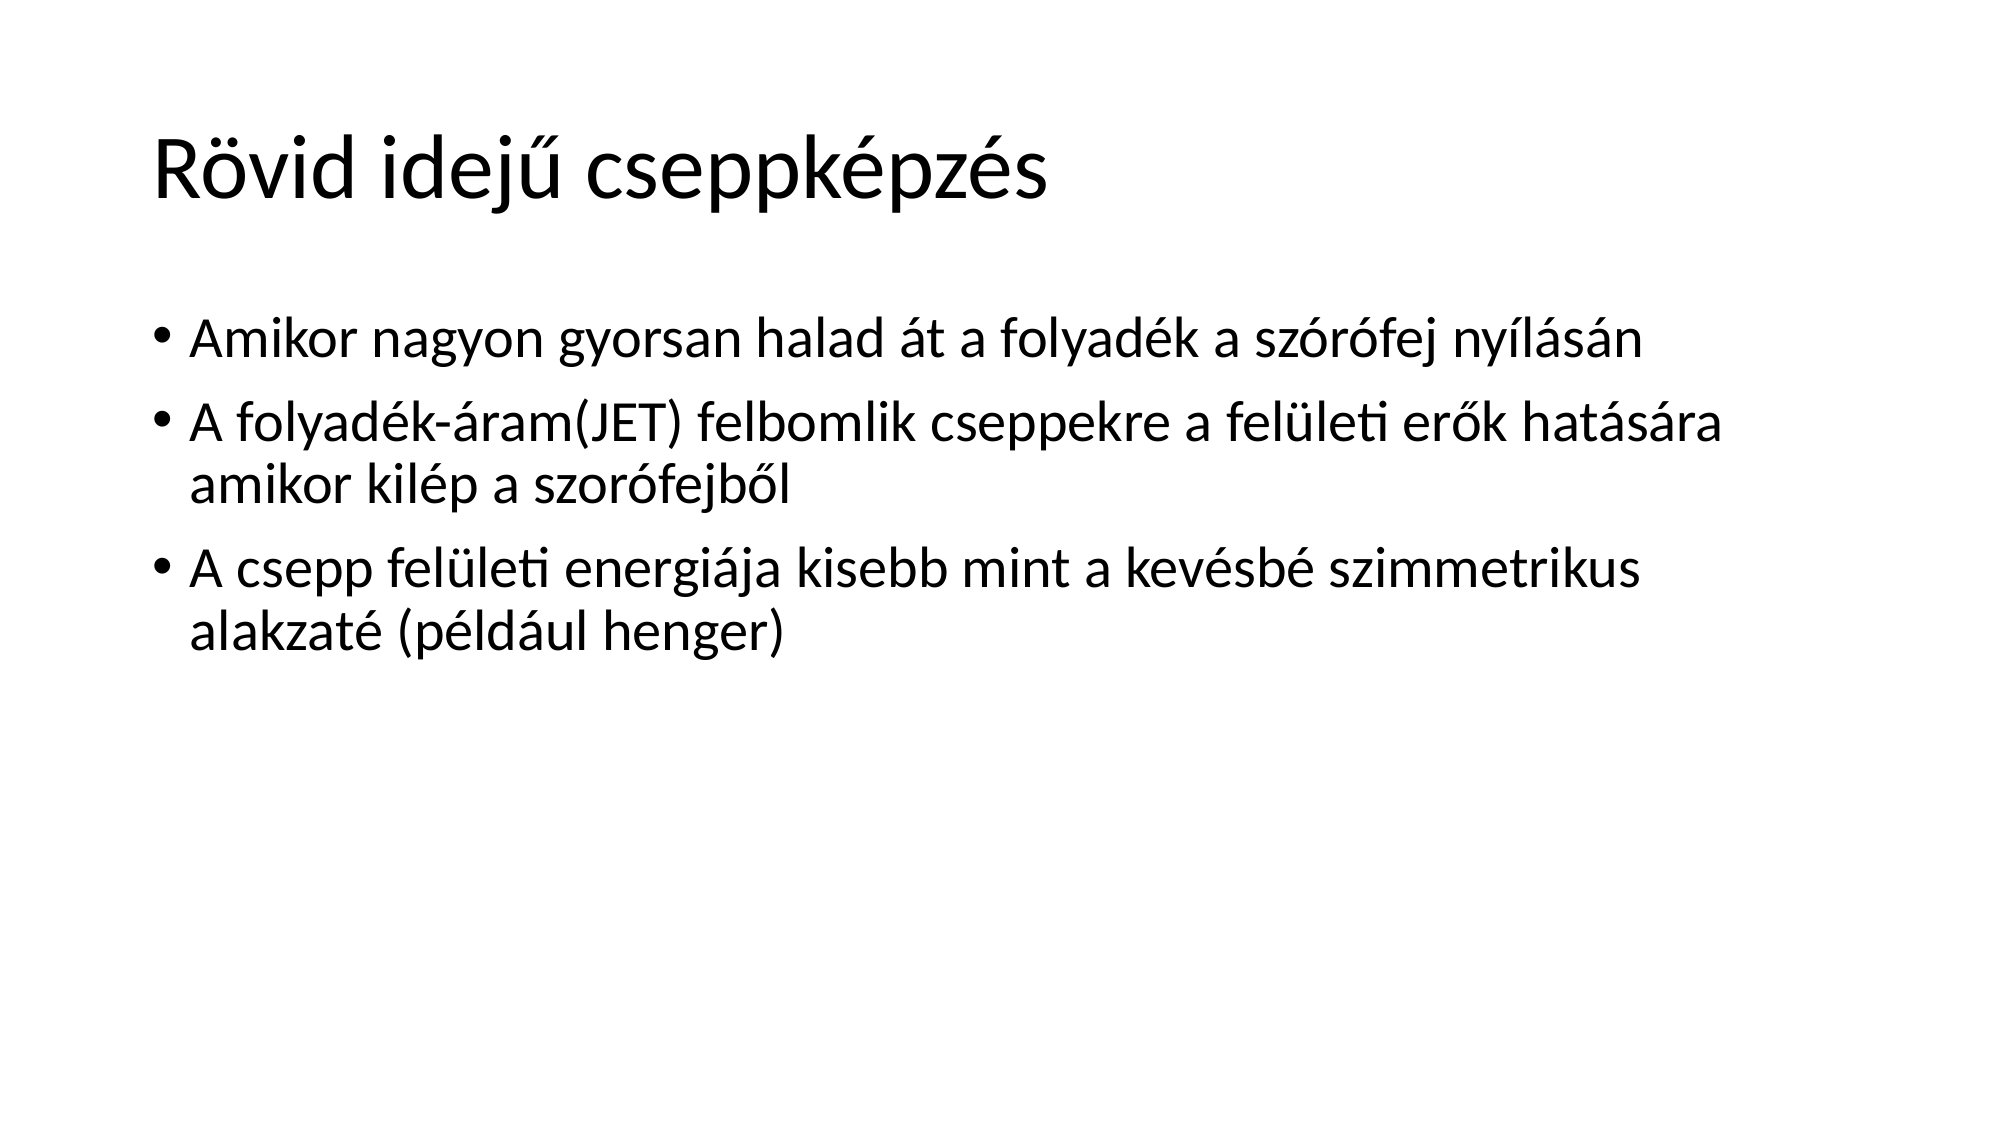

# Rövid idejű cseppképzés
Amikor nagyon gyorsan halad át a folyadék a szórófej nyílásán
A folyadék-áram(JET) felbomlik cseppekre a felületi erők hatására amikor kilép a szorófejből
A csepp felületi energiája kisebb mint a kevésbé szimmetrikus alakzaté (például henger)